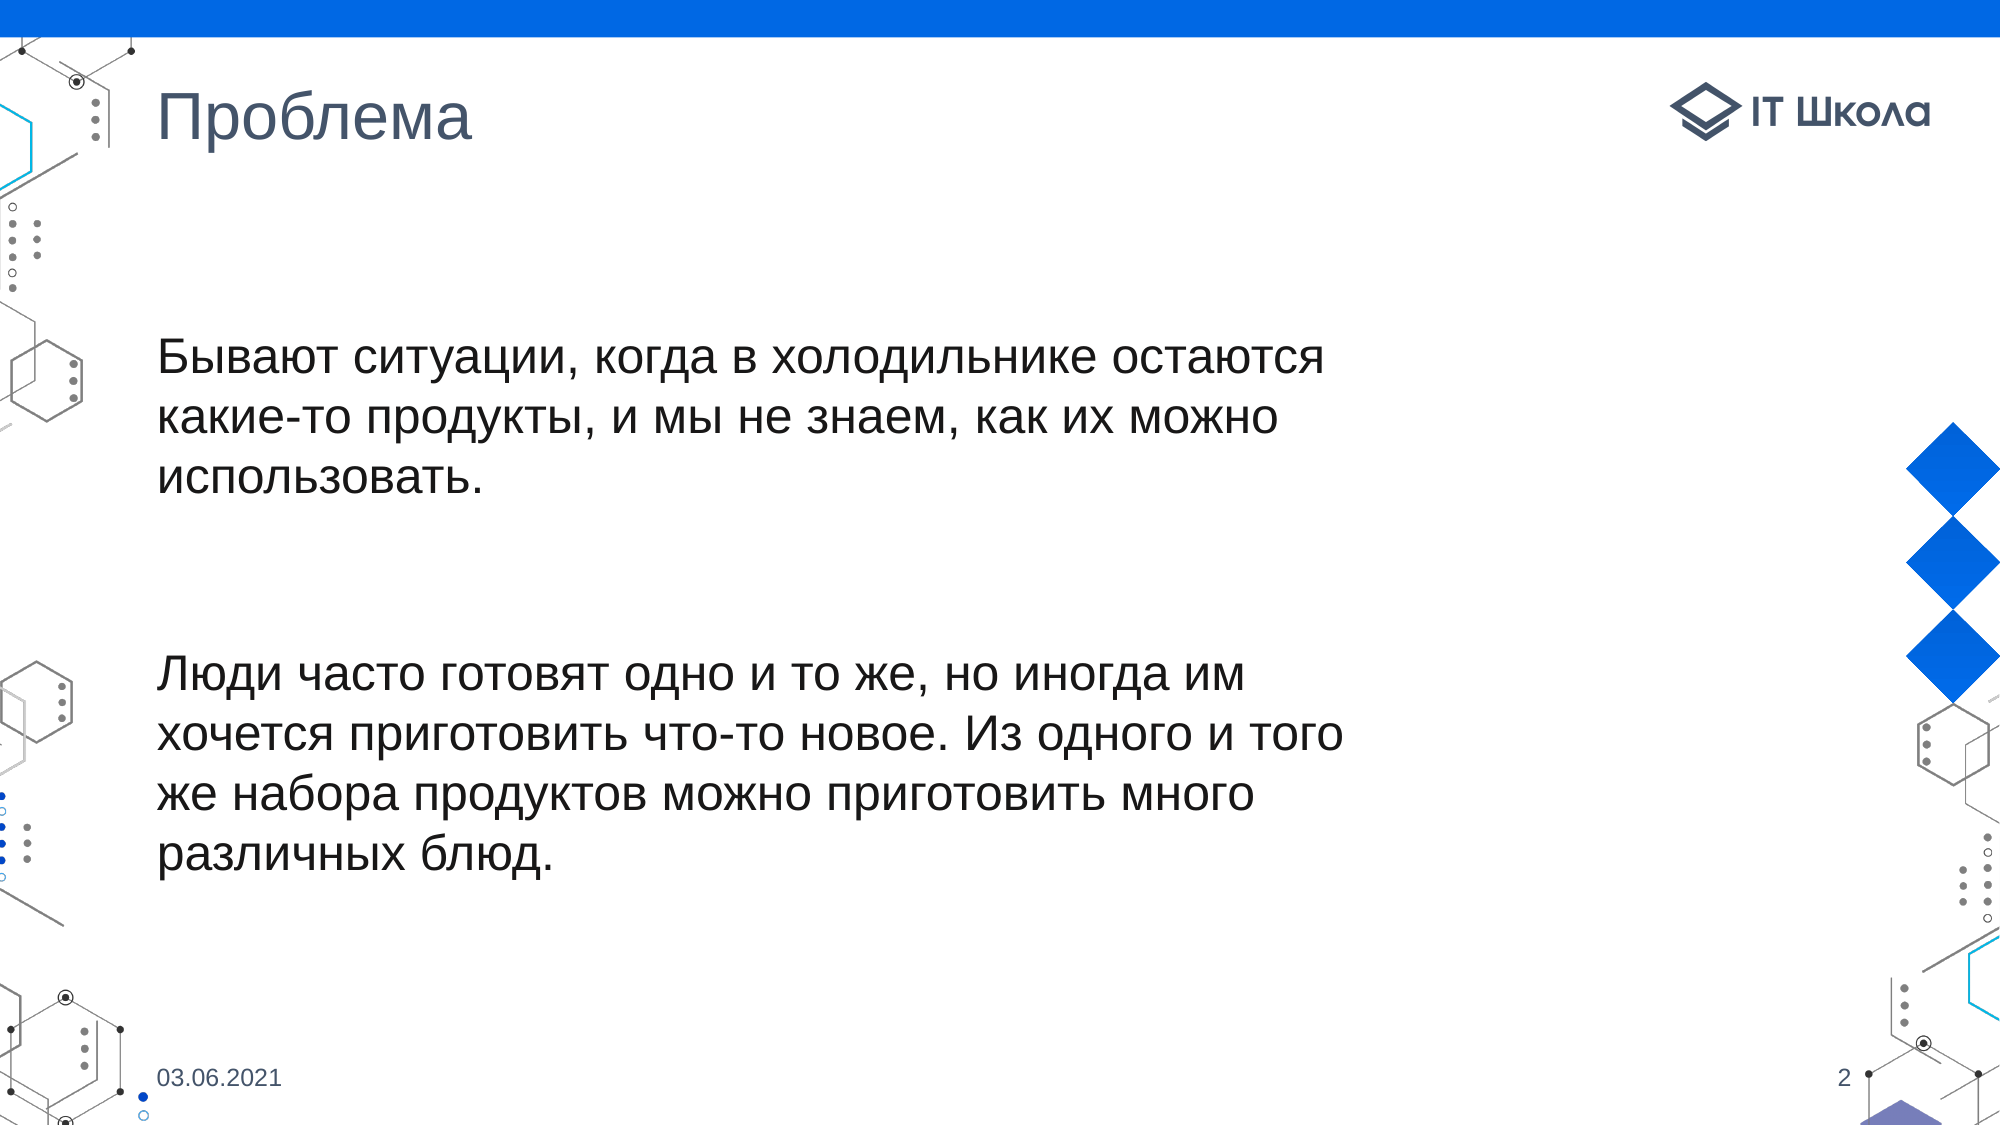

# Проблема
Бывают ситуации, когда в холодильнике остаются какие-то продукты, и мы не знаем, как их можно использовать.
Люди часто готовят одно и то же, но иногда им хочется приготовить что-то новое. Из одного и того же набора продуктов можно приготовить много различных блюд.
03.06.2021
2